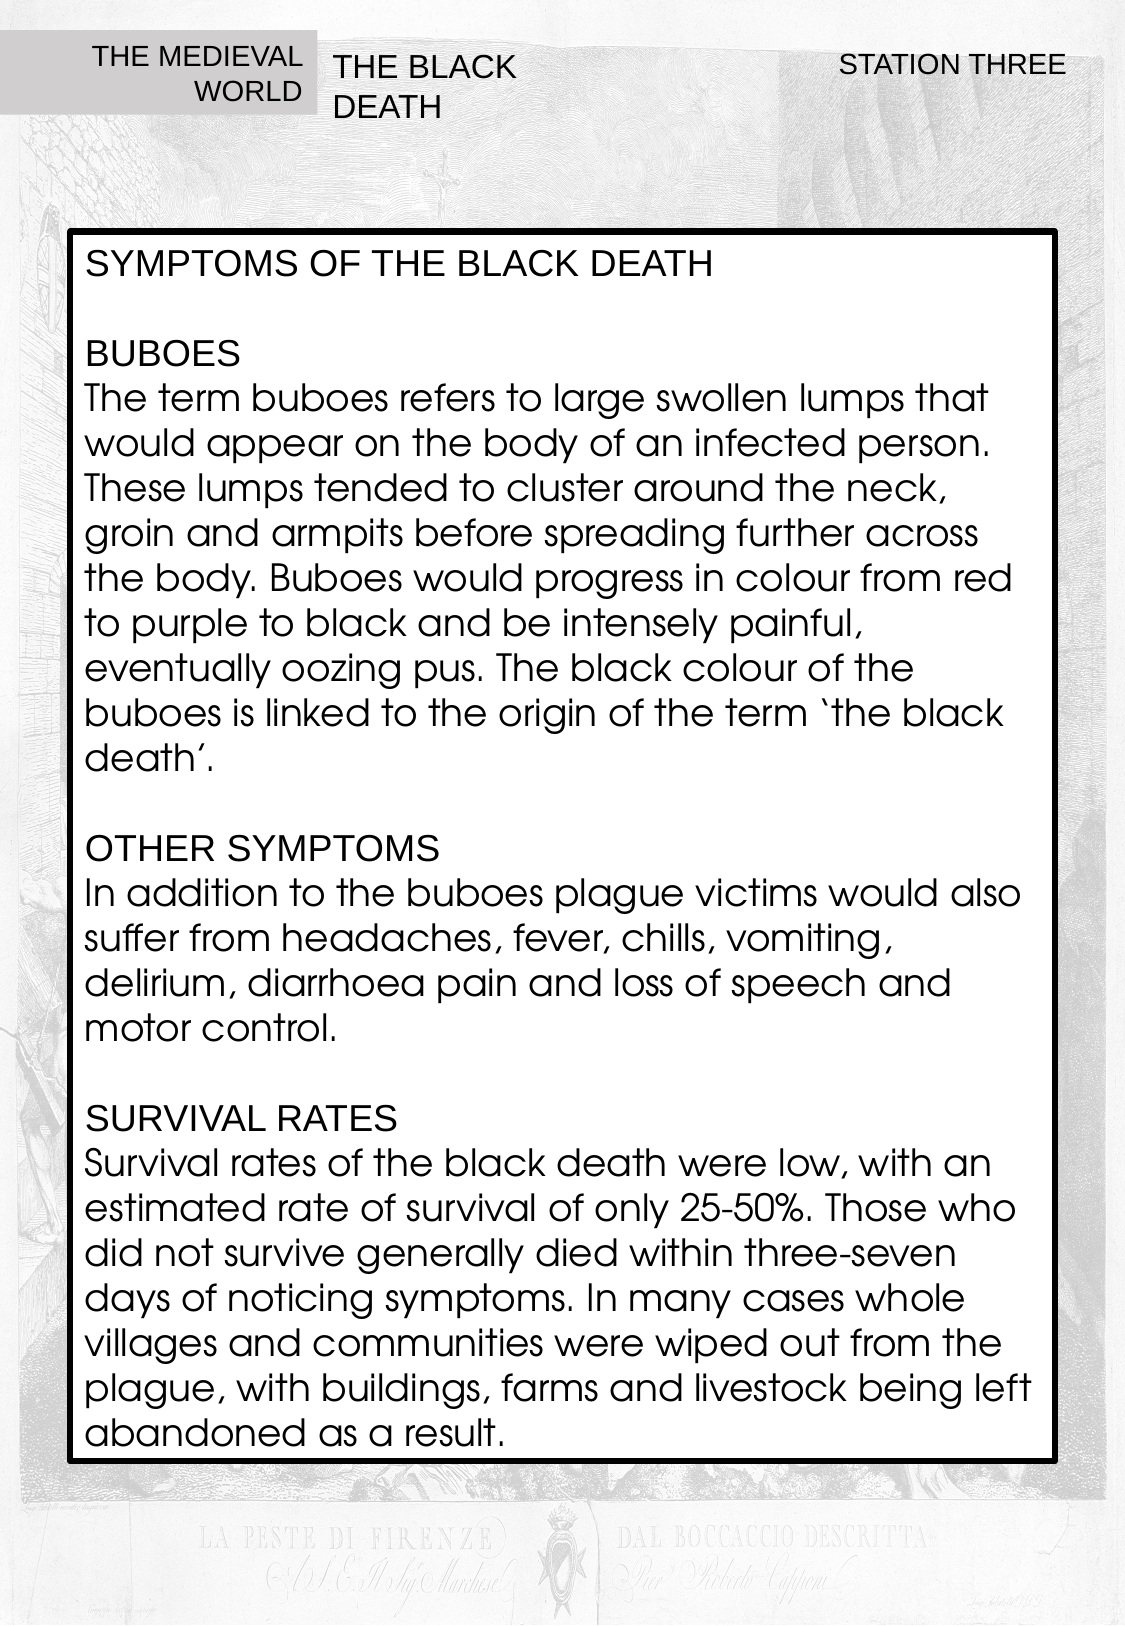

THE MEDIEVAL WORLD
THE BLACK
DEATH
STATION THREE
SYMPTOMS OF THE BLACK DEATH

BUBOES
The term buboes refers to large swollen lumps that would appear on the body of an infected person. These lumps tended to cluster around the neck, groin and armpits before spreading further across the body. Buboes would progress in colour from red to purple to black and be intensely painful, eventually oozing pus. The black colour of the buboes is linked to the origin of the term ‘the black death’.

OTHER SYMPTOMS
In addition to the buboes plague victims would also suffer from headaches, fever, chills, vomiting, delirium, diarrhoea pain and loss of speech and motor control.

SURVIVAL RATES
Survival rates of the black death were low, with an estimated rate of survival of only 25-50%. Those who did not survive generally died within three-seven days of noticing symptoms. In many cases whole villages and communities were wiped out from the plague, with buildings, farms and livestock being left abandoned as a result.